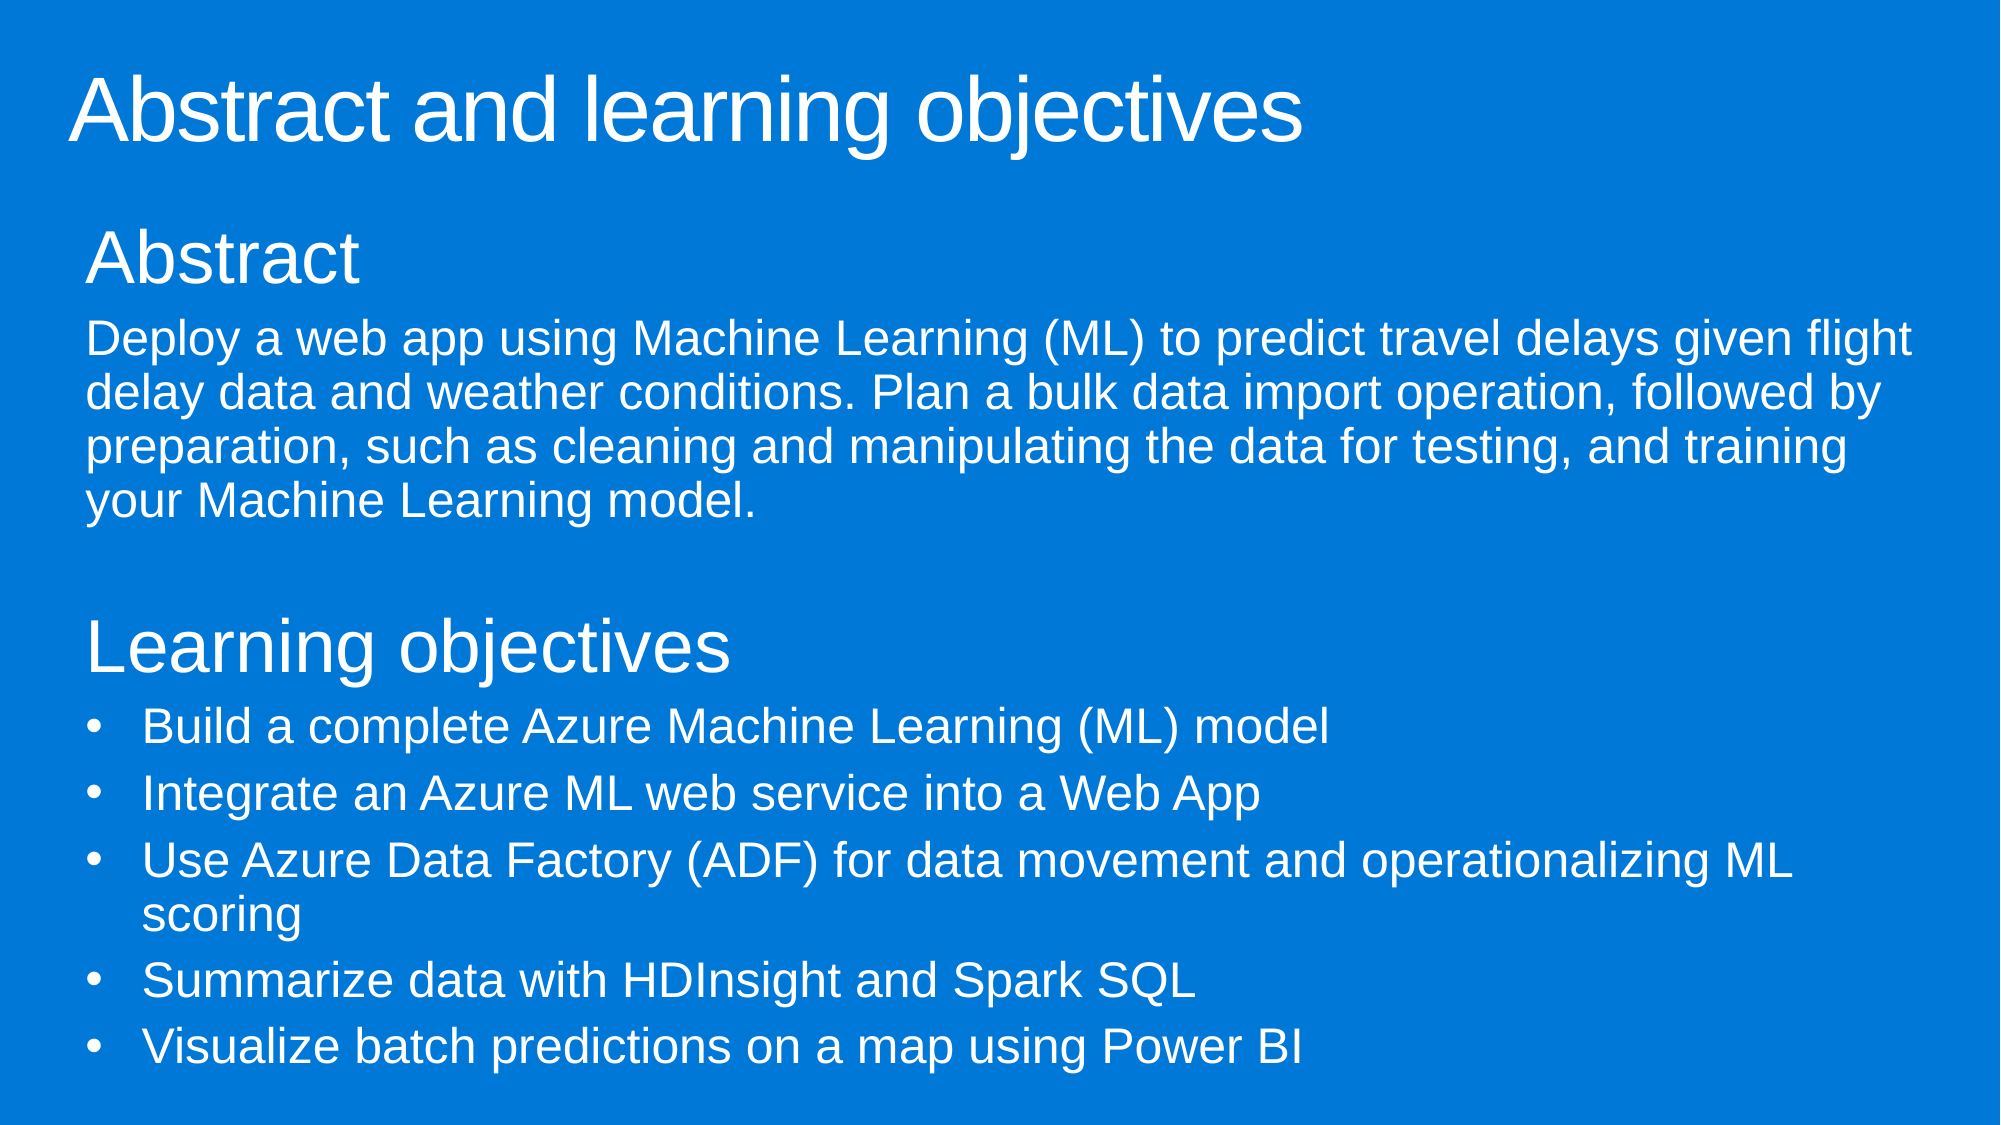

# Abstract and learning objectives
Abstract
Deploy a web app using Machine Learning (ML) to predict travel delays given flight delay data and weather conditions. Plan a bulk data import operation, followed by preparation, such as cleaning and manipulating the data for testing, and training your Machine Learning model.

Learning objectives
Build a complete Azure Machine Learning (ML) model
Integrate an Azure ML web service into a Web App
Use Azure Data Factory (ADF) for data movement and operationalizing ML scoring
Summarize data with HDInsight and Spark SQL
Visualize batch predictions on a map using Power BI